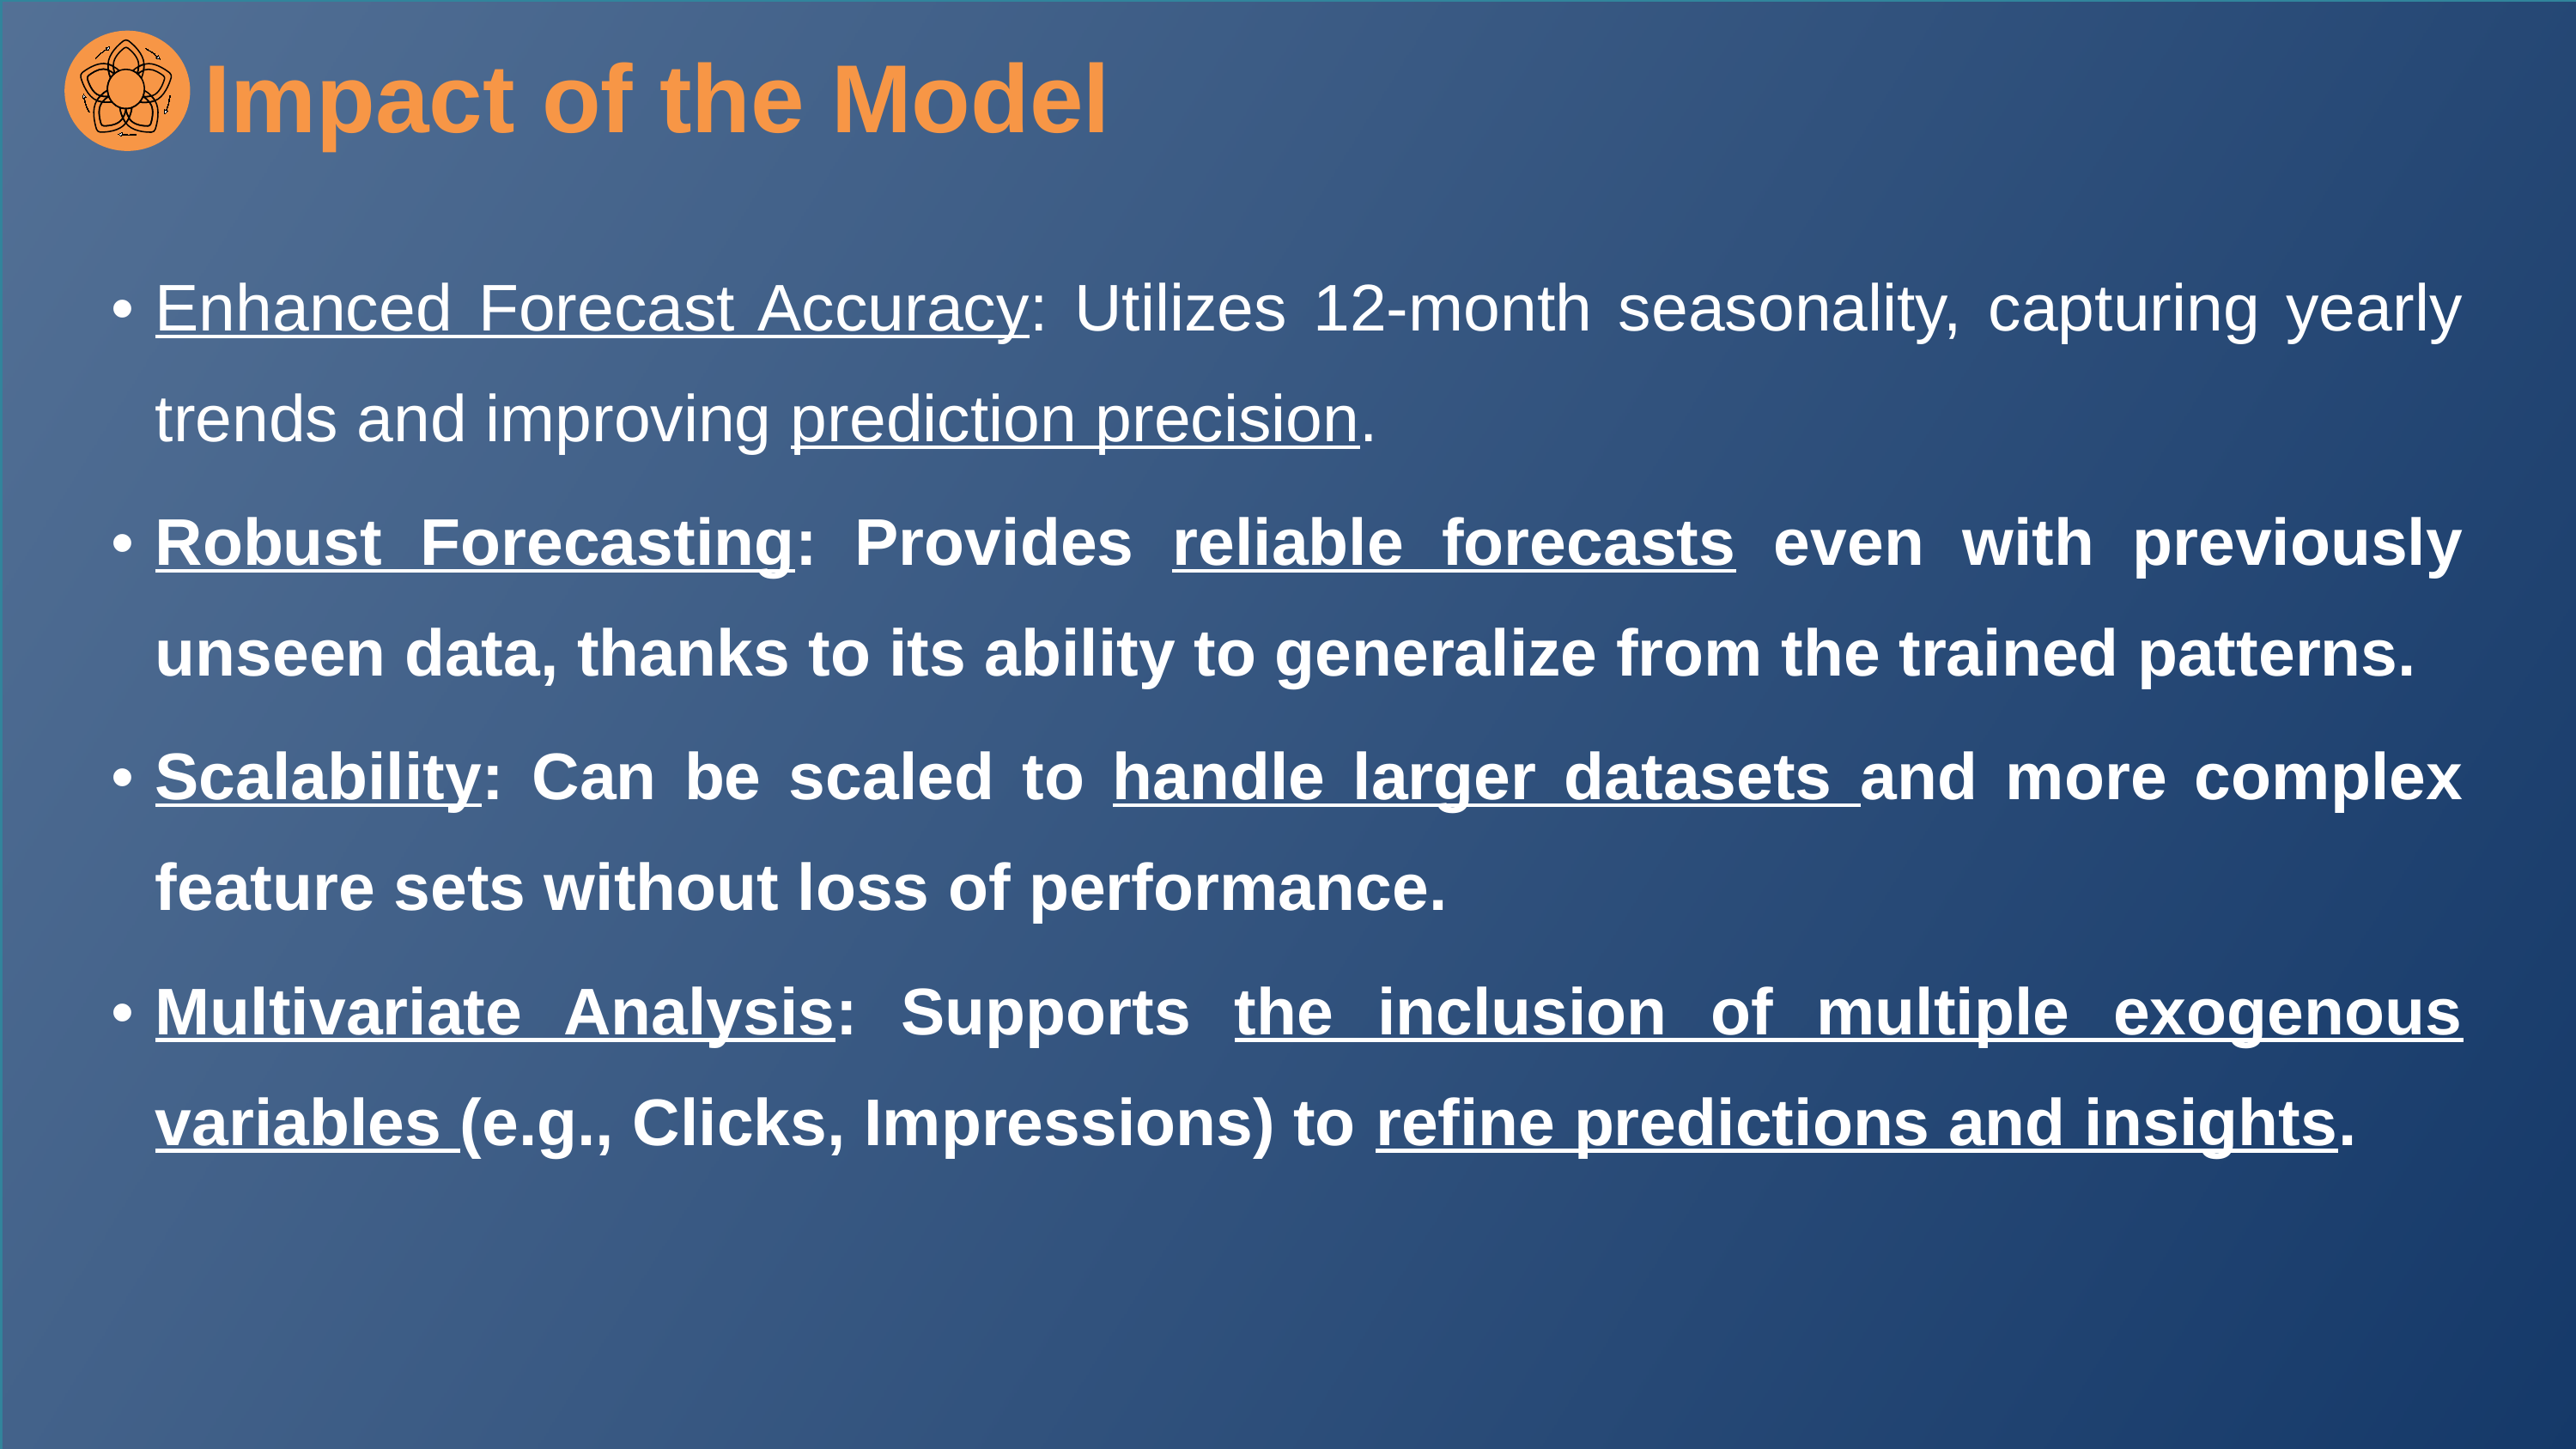

Impact of the Model
Enhanced Forecast Accuracy: Utilizes 12-month seasonality, capturing yearly trends and improving prediction precision.
Robust Forecasting: Provides reliable forecasts even with previously unseen data, thanks to its ability to generalize from the trained patterns.
Scalability: Can be scaled to handle larger datasets and more complex feature sets without loss of performance.
Multivariate Analysis: Supports the inclusion of multiple exogenous variables (e.g., Clicks, Impressions) to refine predictions and insights.